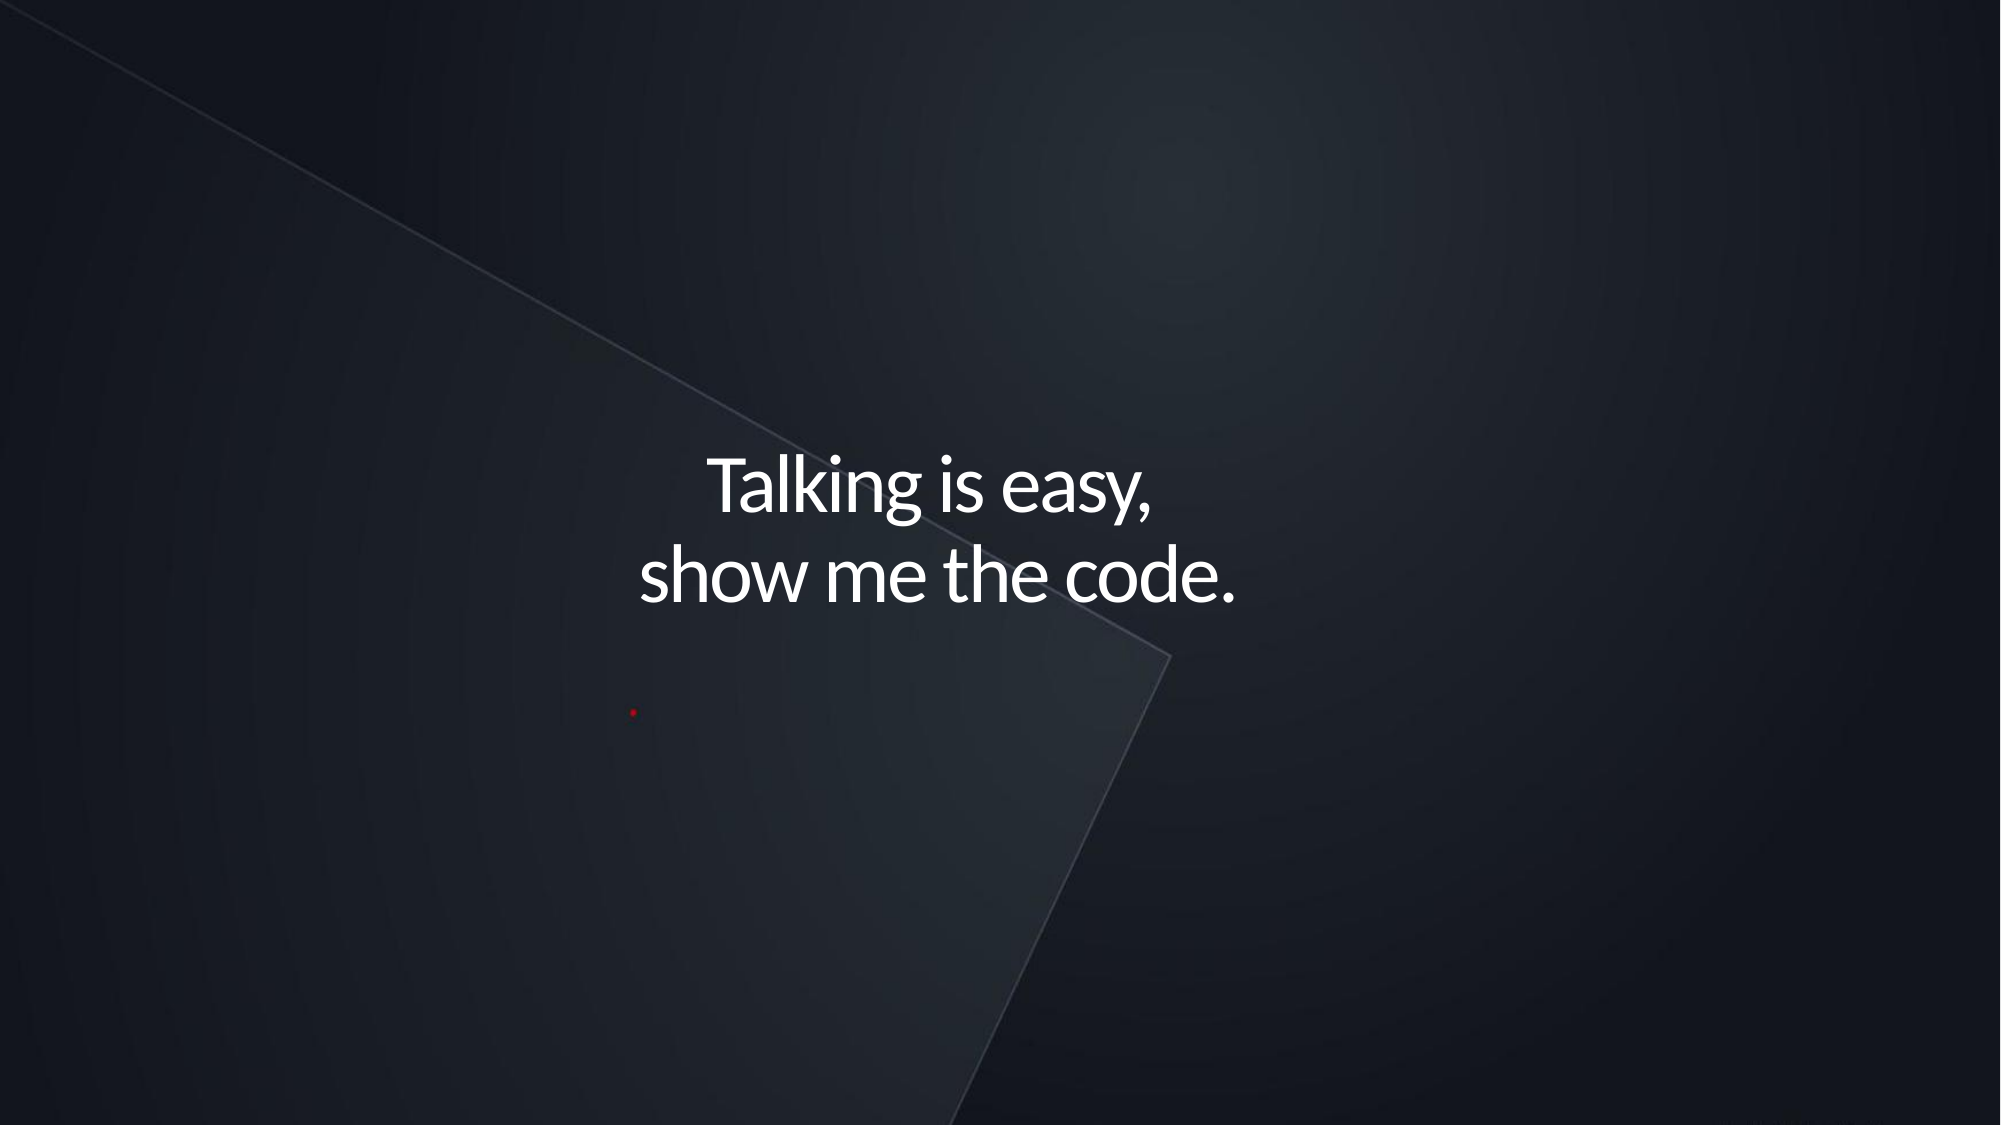

Talking is easy,
show me the code.